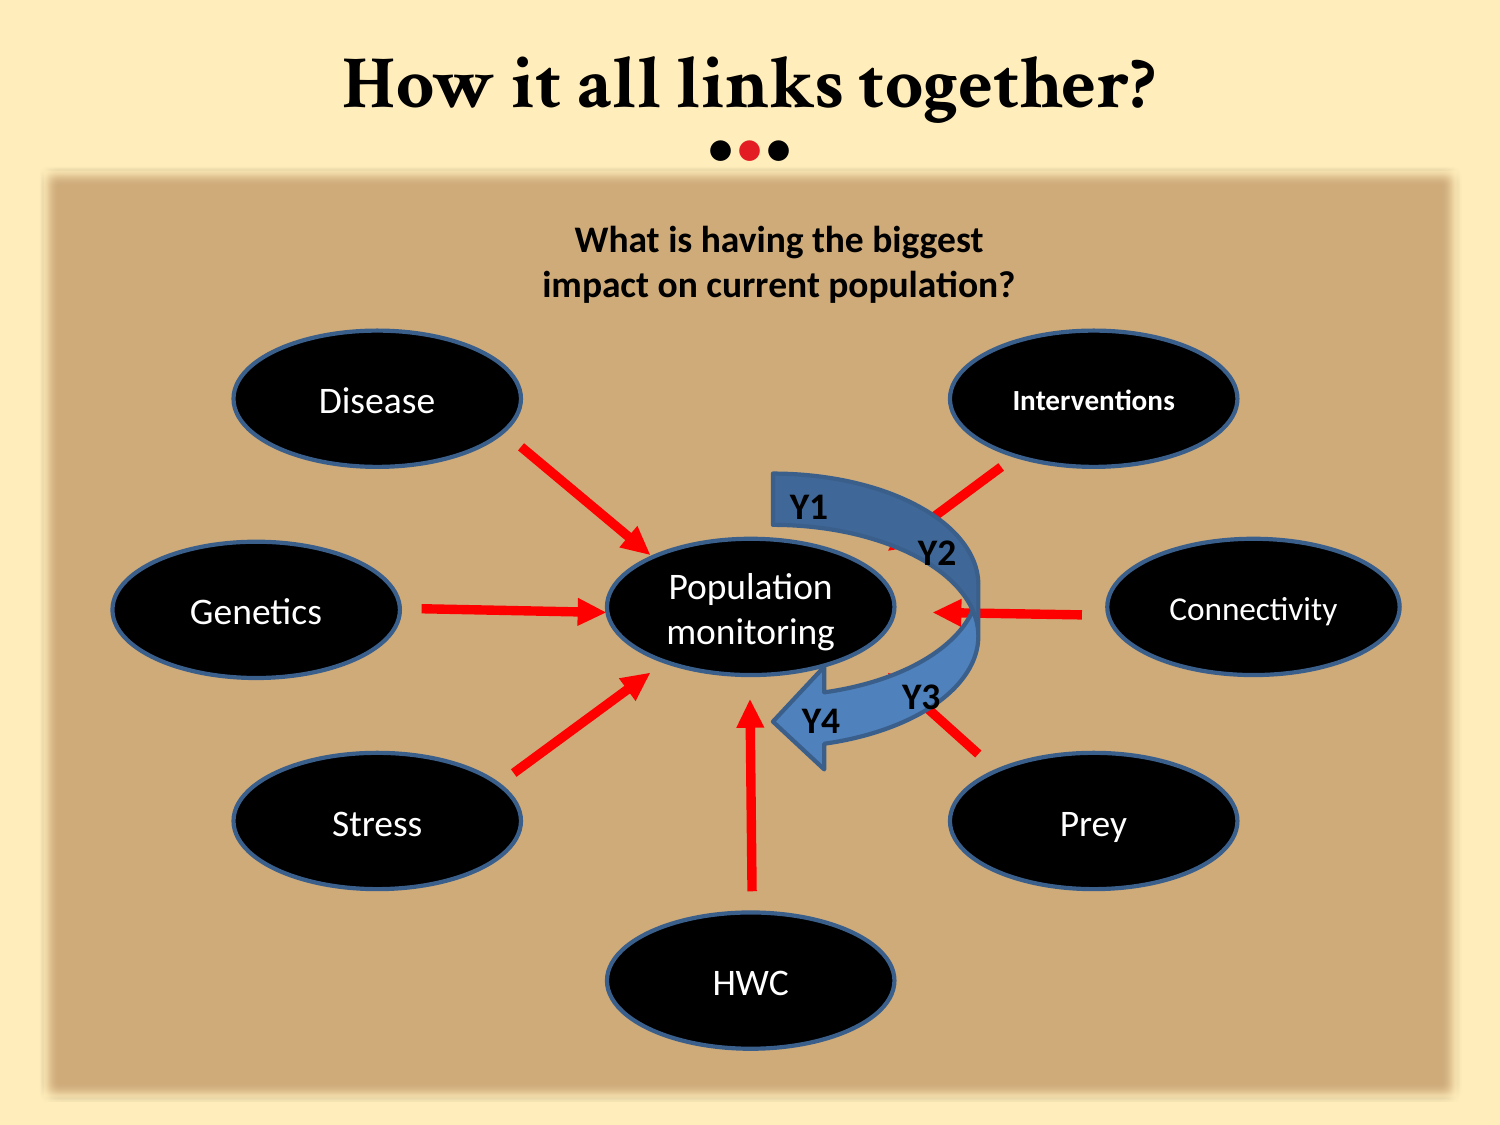

How it all links together?
•••

What is having the biggest impact on current population?

Disease
Interventions

Y1
Y2
Population monitoring
Connectivity
Genetics
Y3
Y4
Prey
Stress
HWC